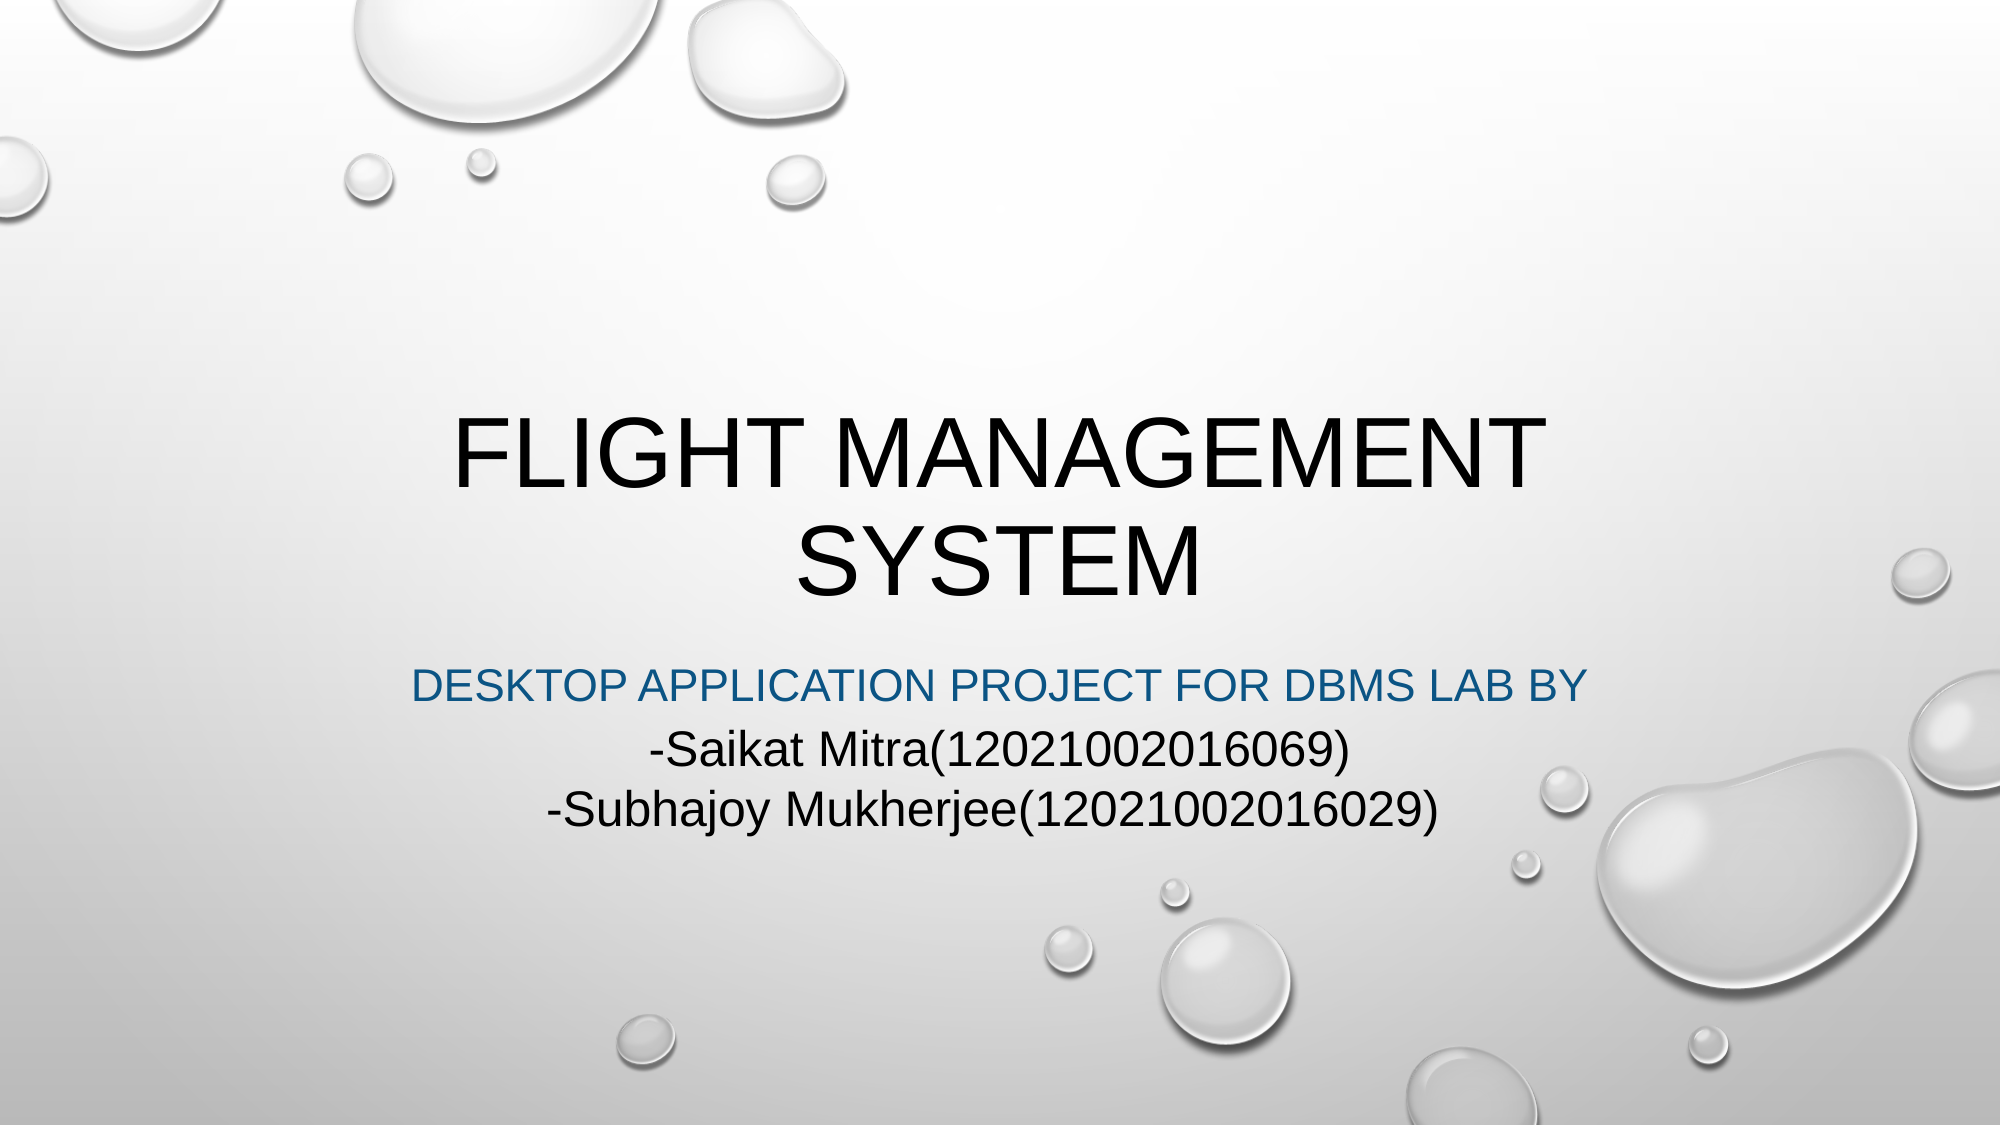

# Flight Management System
Desktop application Project for DBMS lab by

-Saikat Mitra(12021002016069)
-Subhajoy Mukherjee(12021002016029)